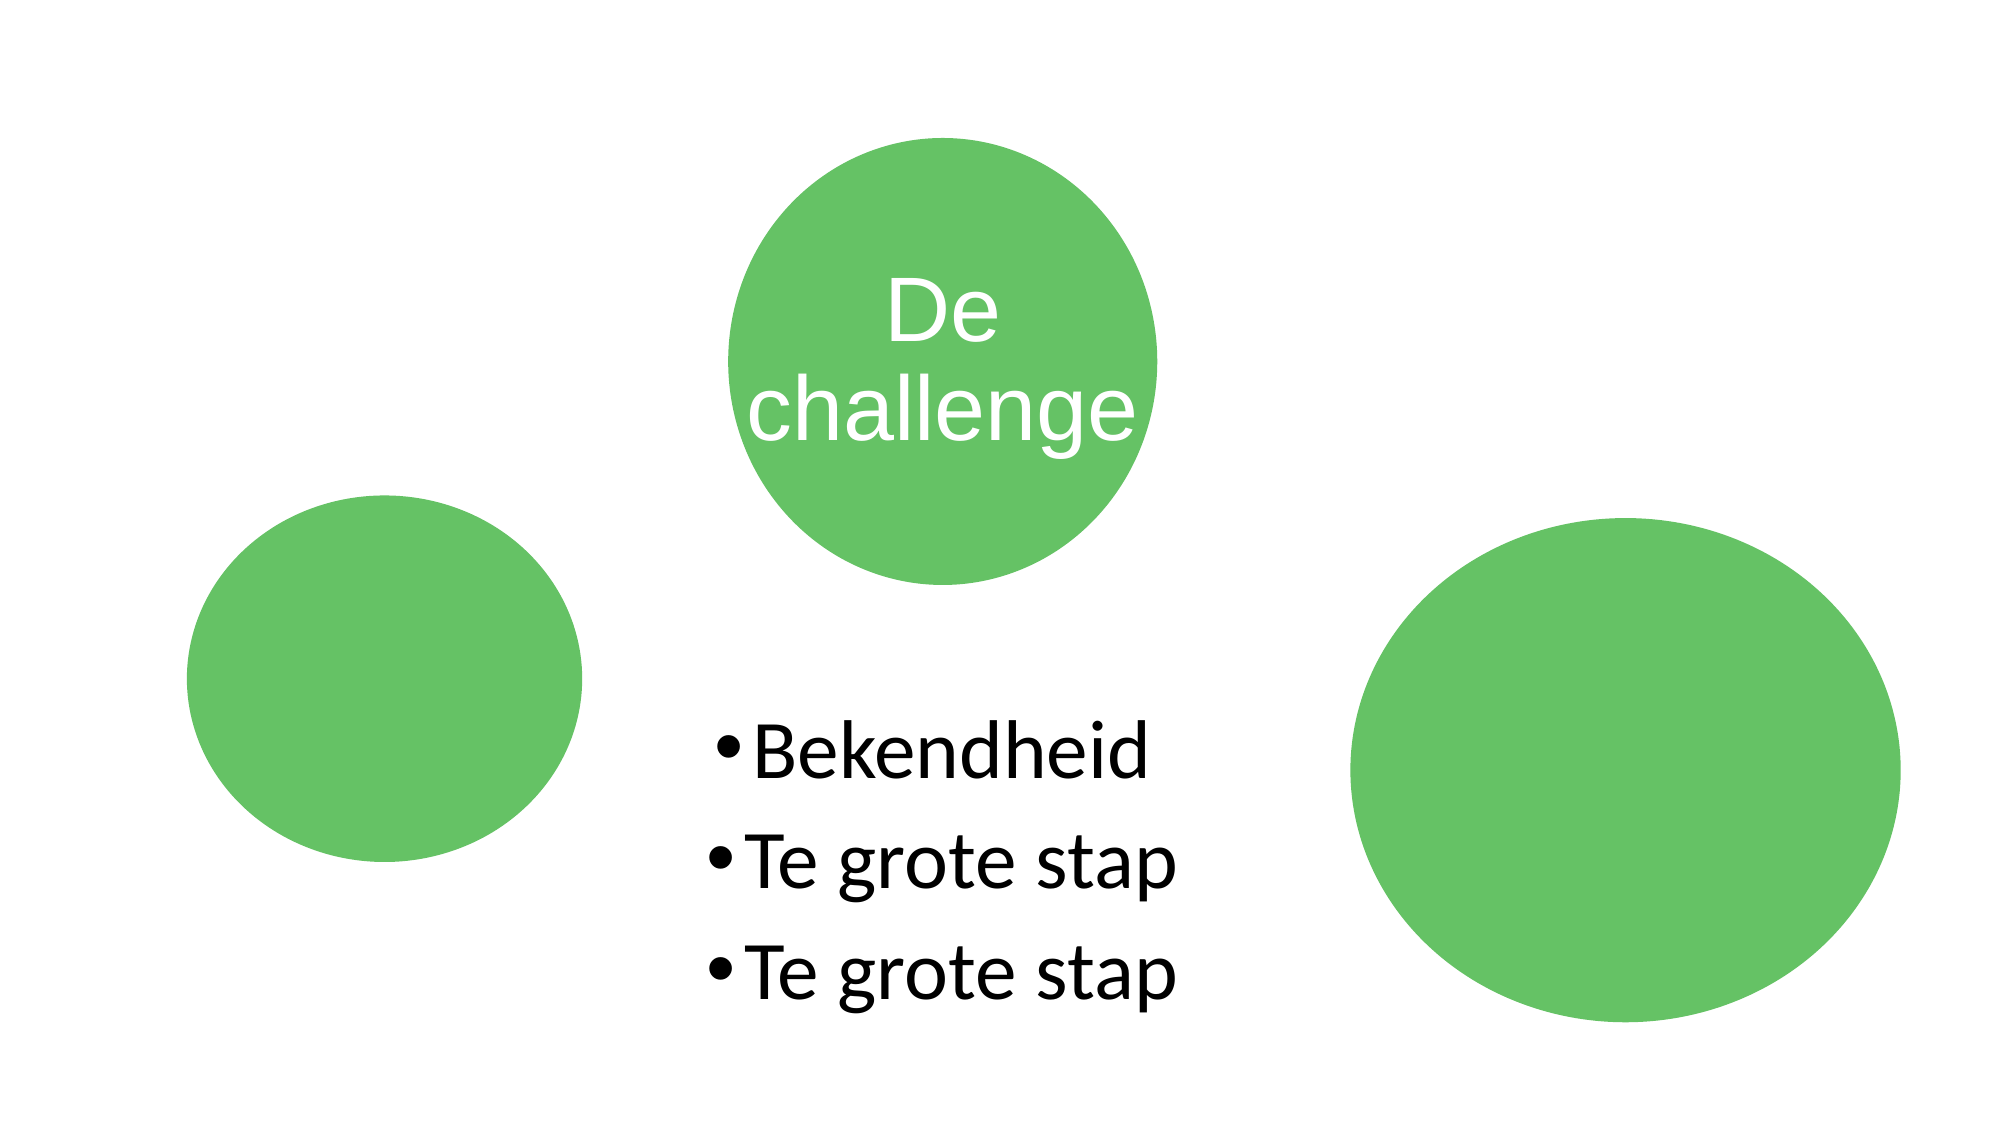

# De challenge

Bekendheid
Te grote stap
Te grote stap